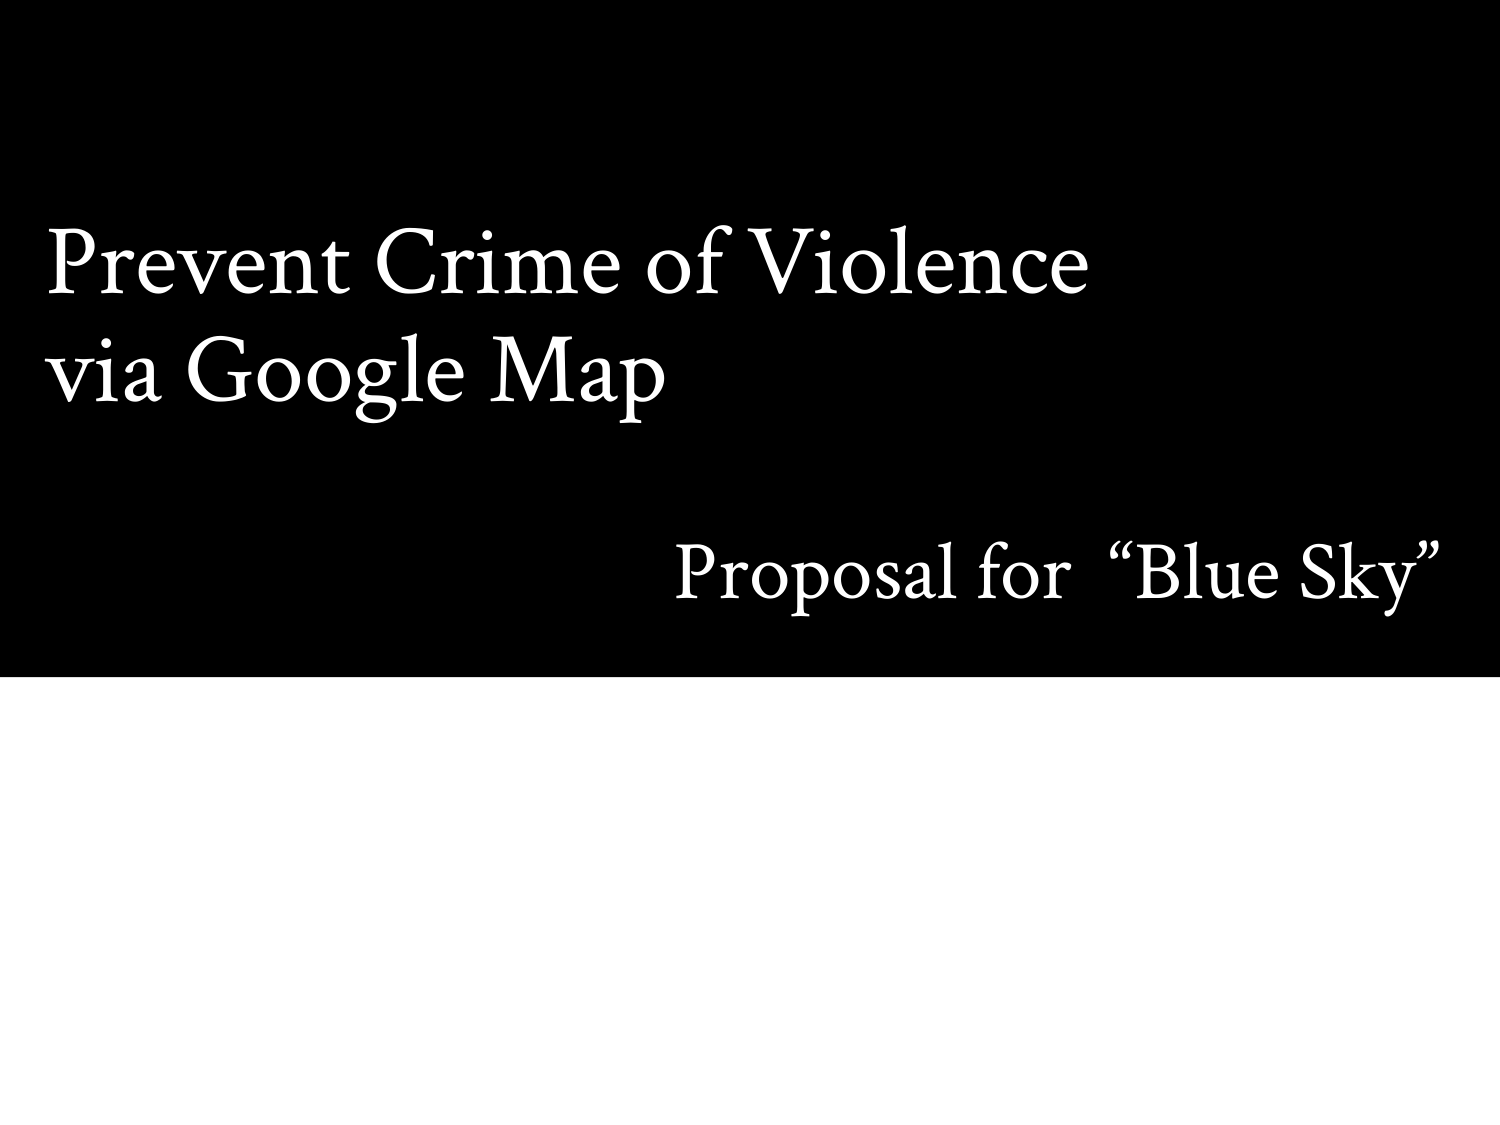

Prevent Crime of Violence
via Google Map

Proposal for  “Blue Sky”